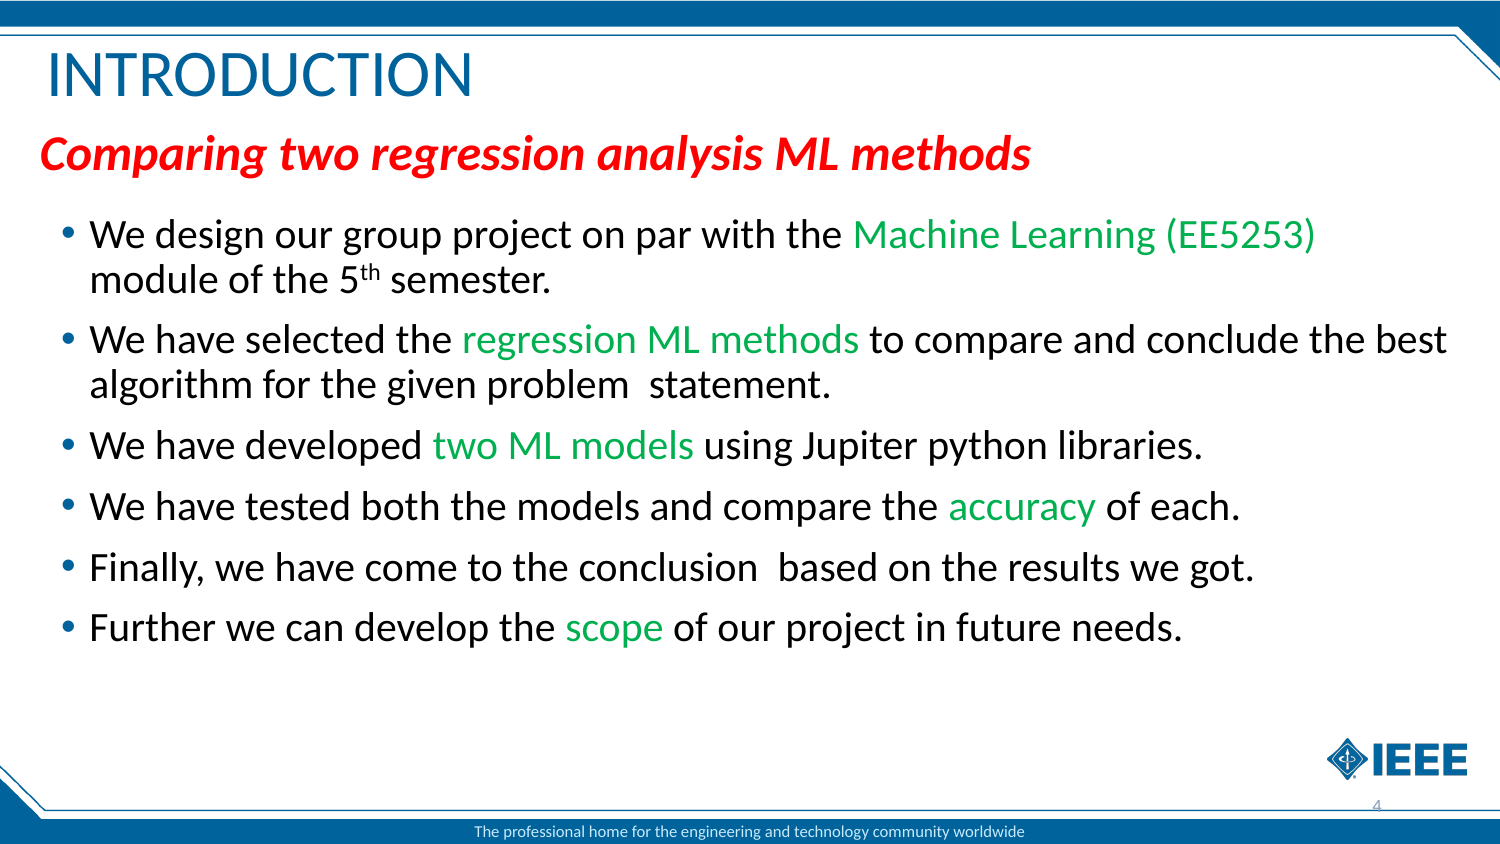

# INTRODUCTION
Comparing two regression analysis ML methods
We design our group project on par with the Machine Learning (EE5253) module of the 5th semester.
We have selected the regression ML methods to compare and conclude the best algorithm for the given problem  statement.
We have developed two ML models using Jupiter python libraries.
We have tested both the models and compare the accuracy of each.
Finally, we have come to the conclusion  based on the results we got.
Further we can develop the scope of our project in future needs.
4